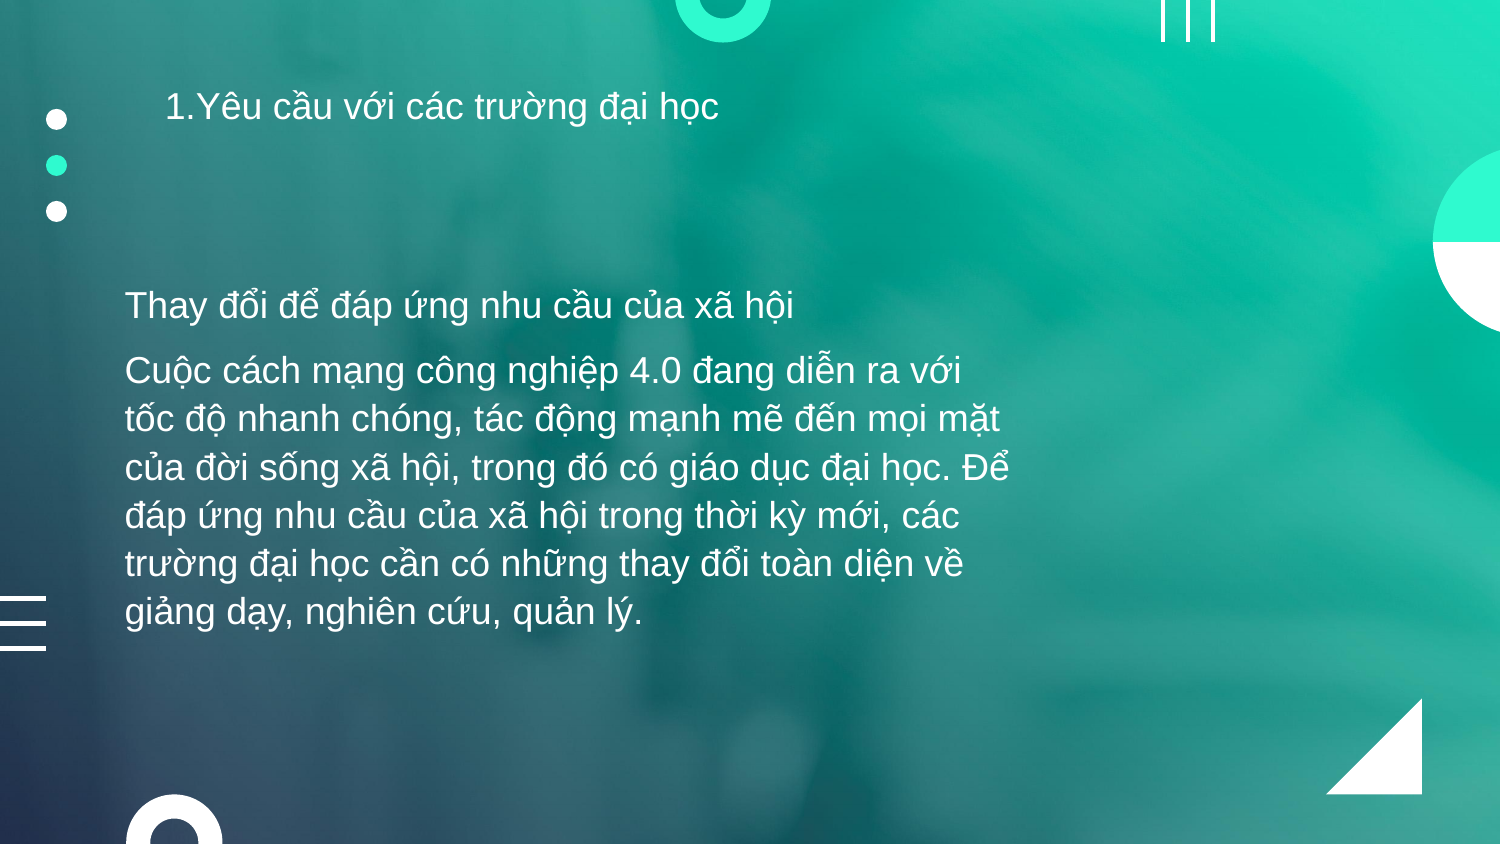

1.Yêu cầu với các trường đại học

Thay đổi để đáp ứng nhu cầu của xã hội
Cuộc cách mạng công nghiệp 4.0 đang diễn ra với tốc độ nhanh chóng, tác động mạnh mẽ đến mọi mặt của đời sống xã hội, trong đó có giáo dục đại học. Để đáp ứng nhu cầu của xã hội trong thời kỳ mới, các trường đại học cần có những thay đổi toàn diện về giảng dạy, nghiên cứu, quản lý.